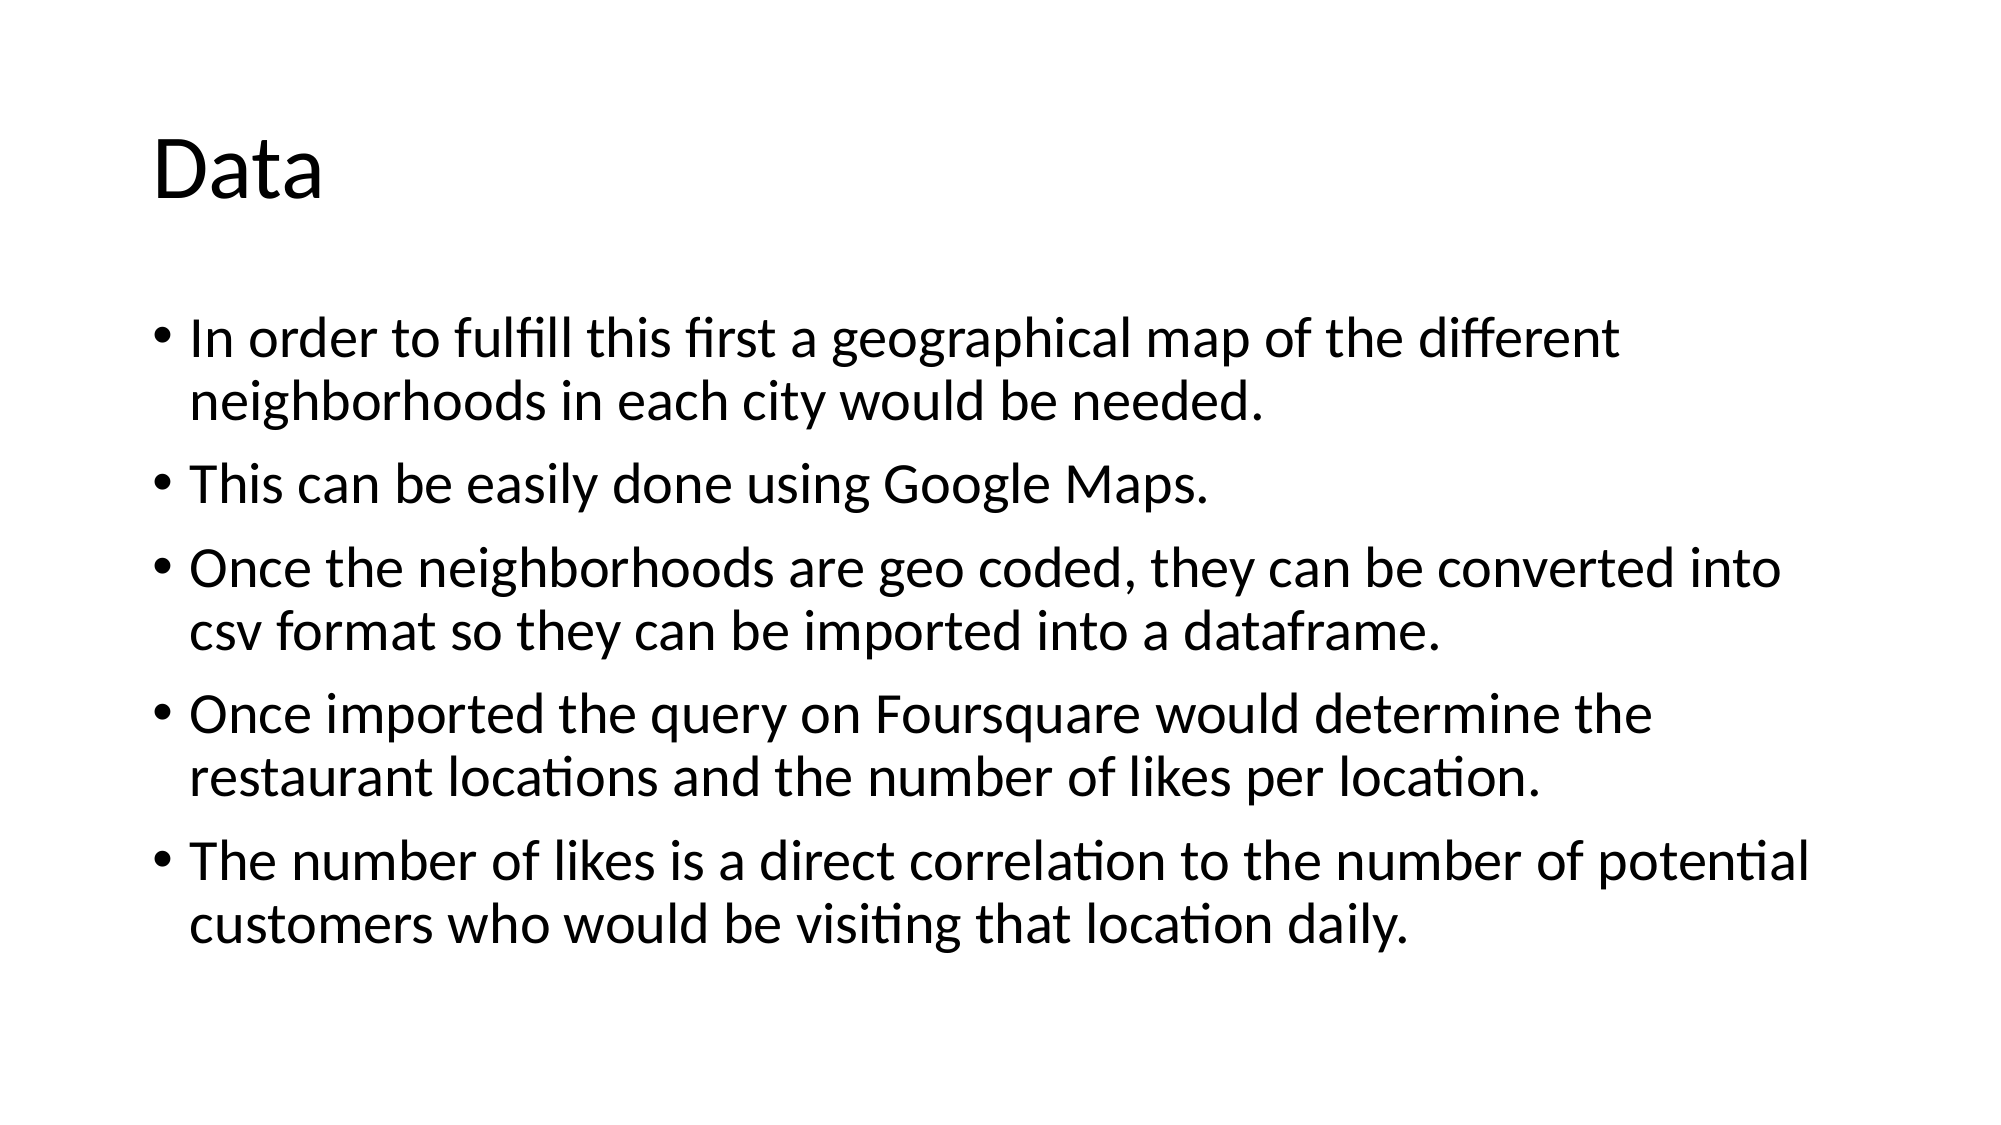

# Data
In order to fulfill this first a geographical map of the different neighborhoods in each city would be needed.
This can be easily done using Google Maps.
Once the neighborhoods are geo coded, they can be converted into csv format so they can be imported into a dataframe.
Once imported the query on Foursquare would determine the restaurant locations and the number of likes per location.
The number of likes is a direct correlation to the number of potential customers who would be visiting that location daily.